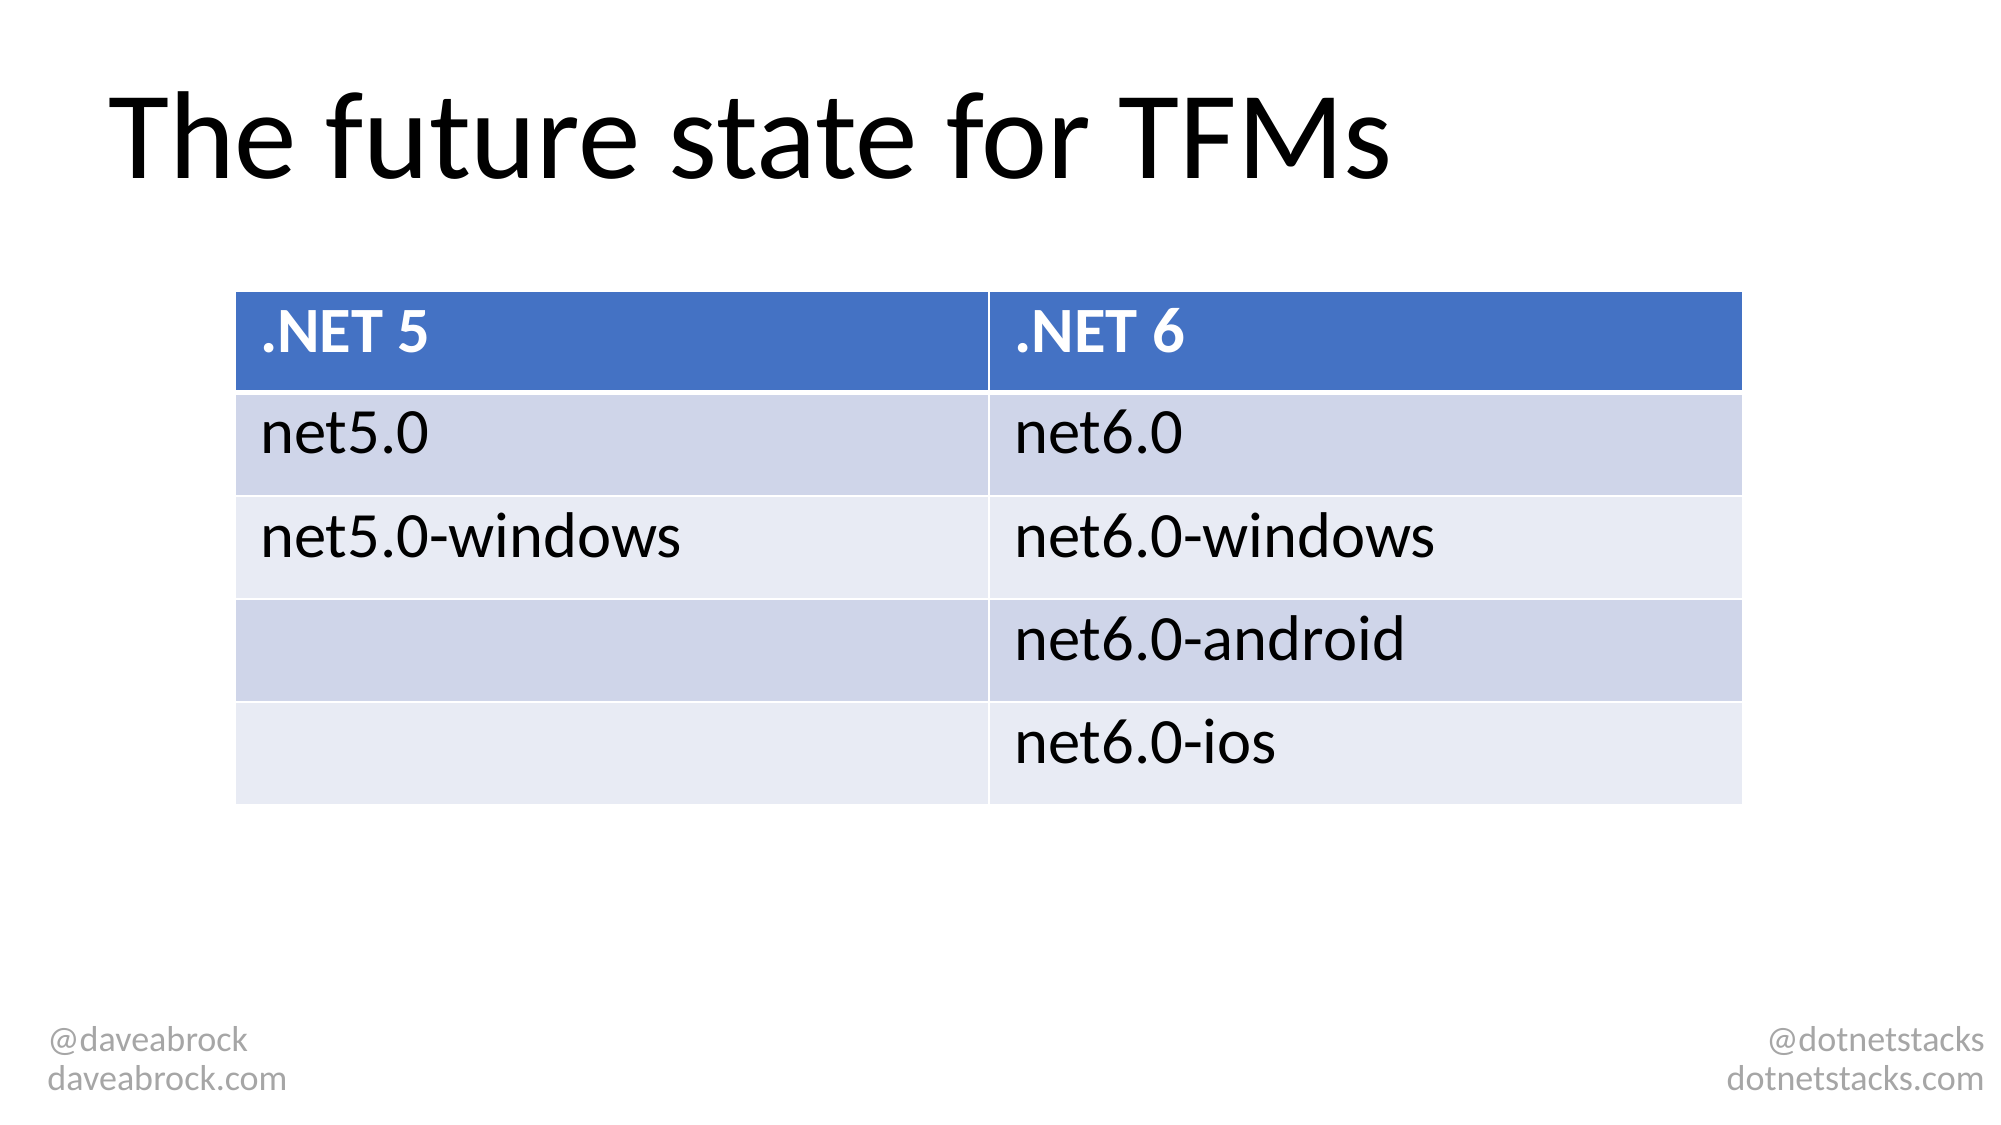

# The future state for TFMs
| .NET 5 | .NET 6 |
| --- | --- |
| net5.0 | net6.0 |
| net5.0-windows | net6.0-windows |
|  | net6.0-android |
|  | net6.0-ios |
@daveabrock
daveabrock.com
@dotnetstacks
dotnetstacks.com